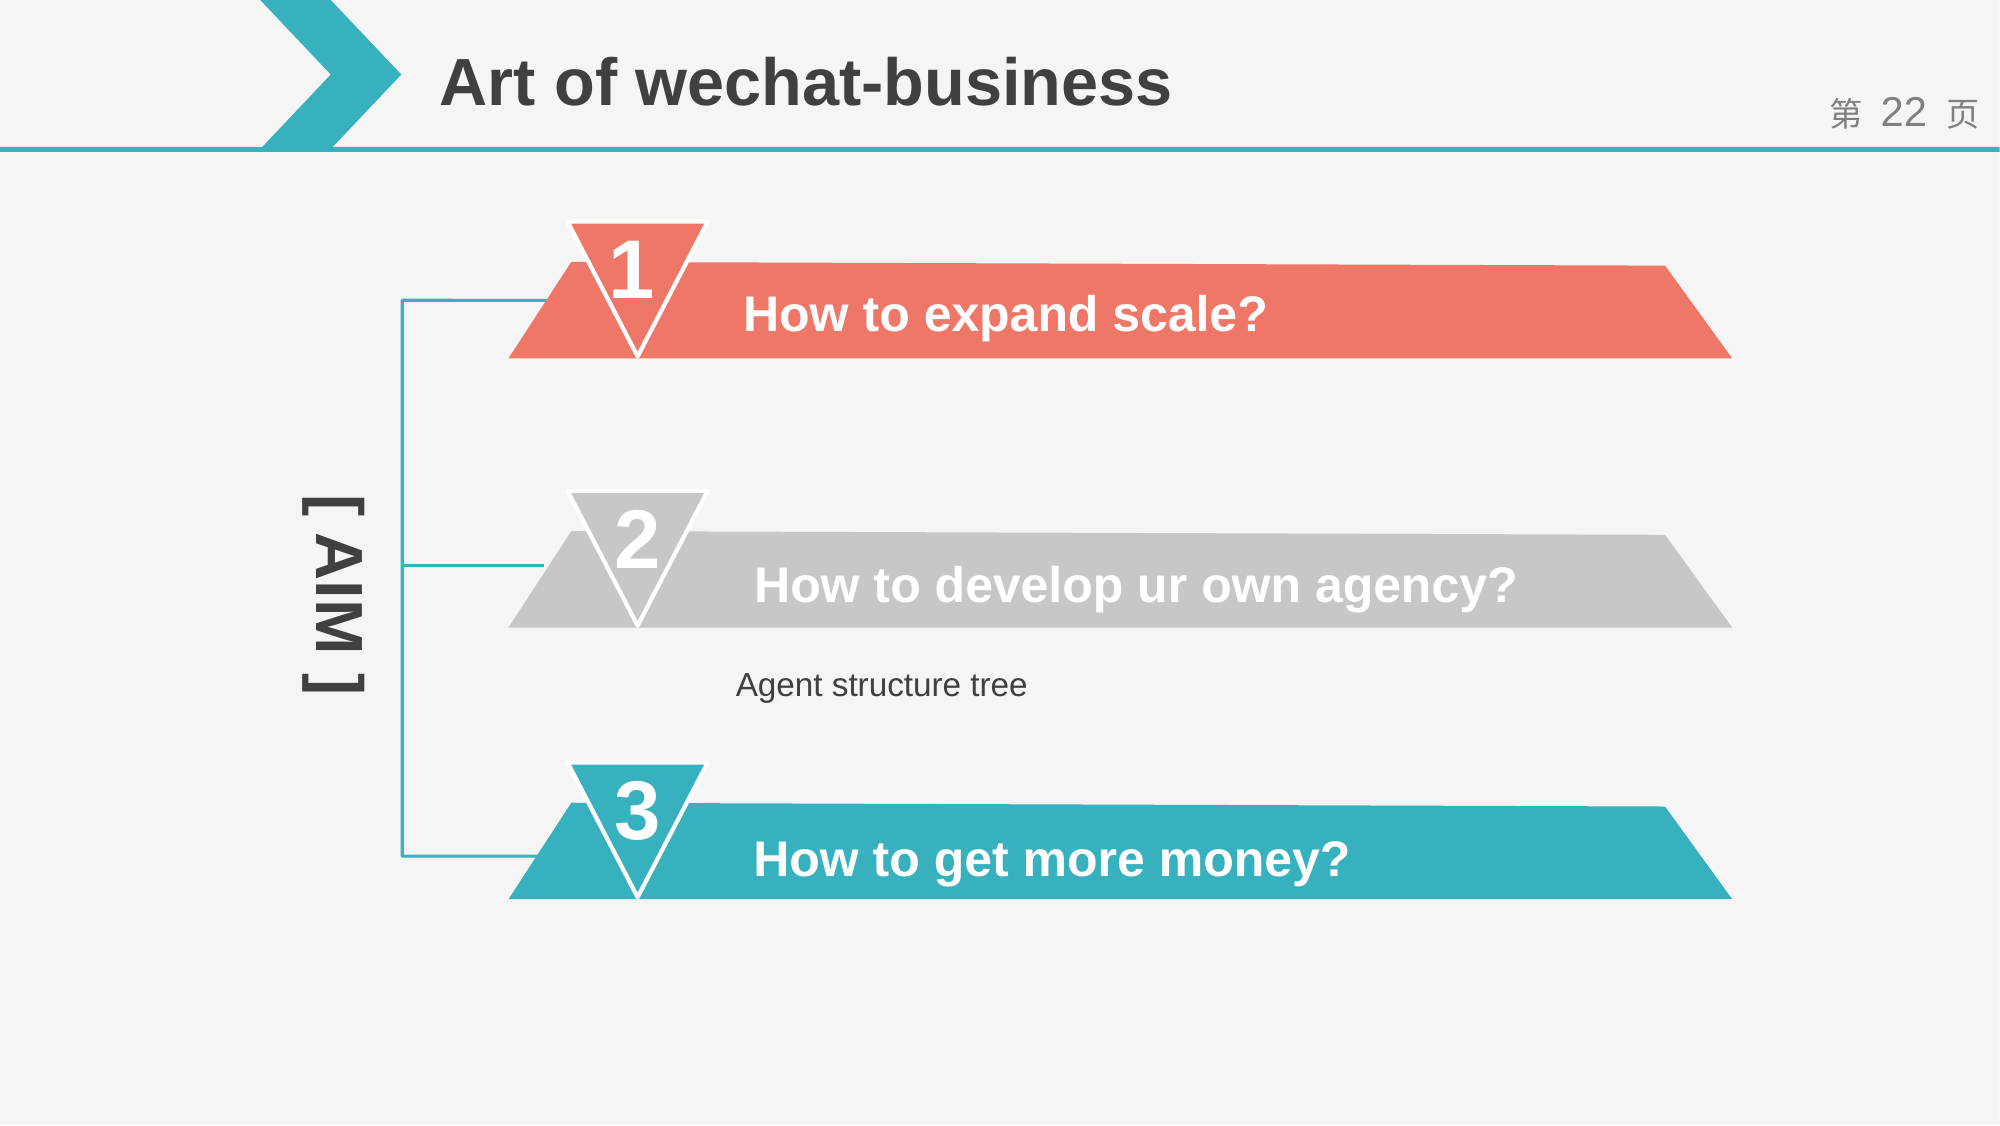

Art of wechat-business
1

How to expand scale?

[ AIM ]
2

How to develop ur own agency?
Agent structure tree
3

How to get more money?